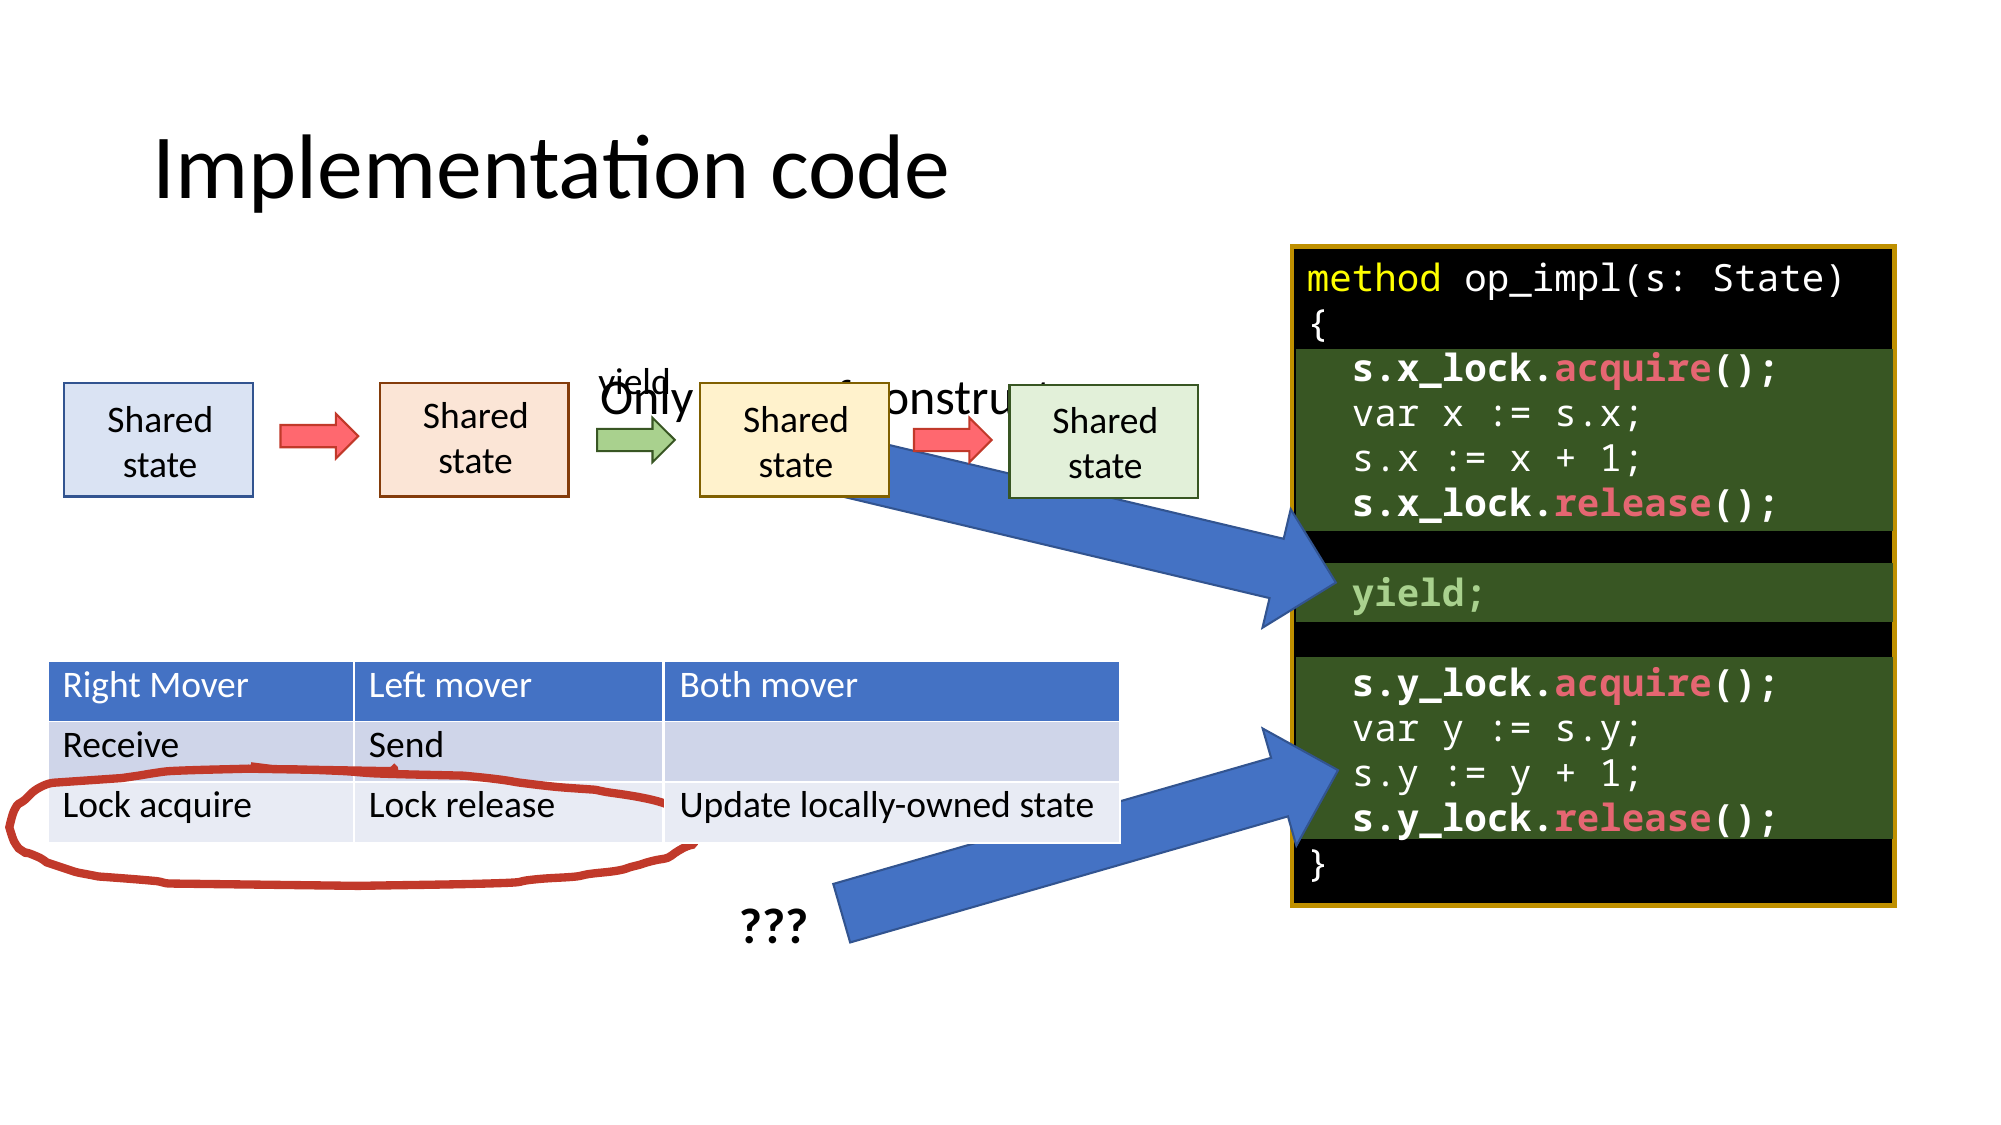

# Implementation code

method op_impl(s: State)
{
  s.x_lock.acquire();
  var x := s.x;
  s.x := x + 1;
  s.x_lock.release();
  yield;

  s.y_lock.acquire();
  var y := s.y;
  s.y := y + 1;
  s.y_lock.release();
}

yield

Only a proof construct.

Shared
state

Shared
state

Shared
state

Shared
state

| Right Mover | Left mover |
| --- | --- |
| Receive | Send |
| Lock acquire | Lock release |
| Both mover |
| --- |
|  |
| Update locally-owned state |

???